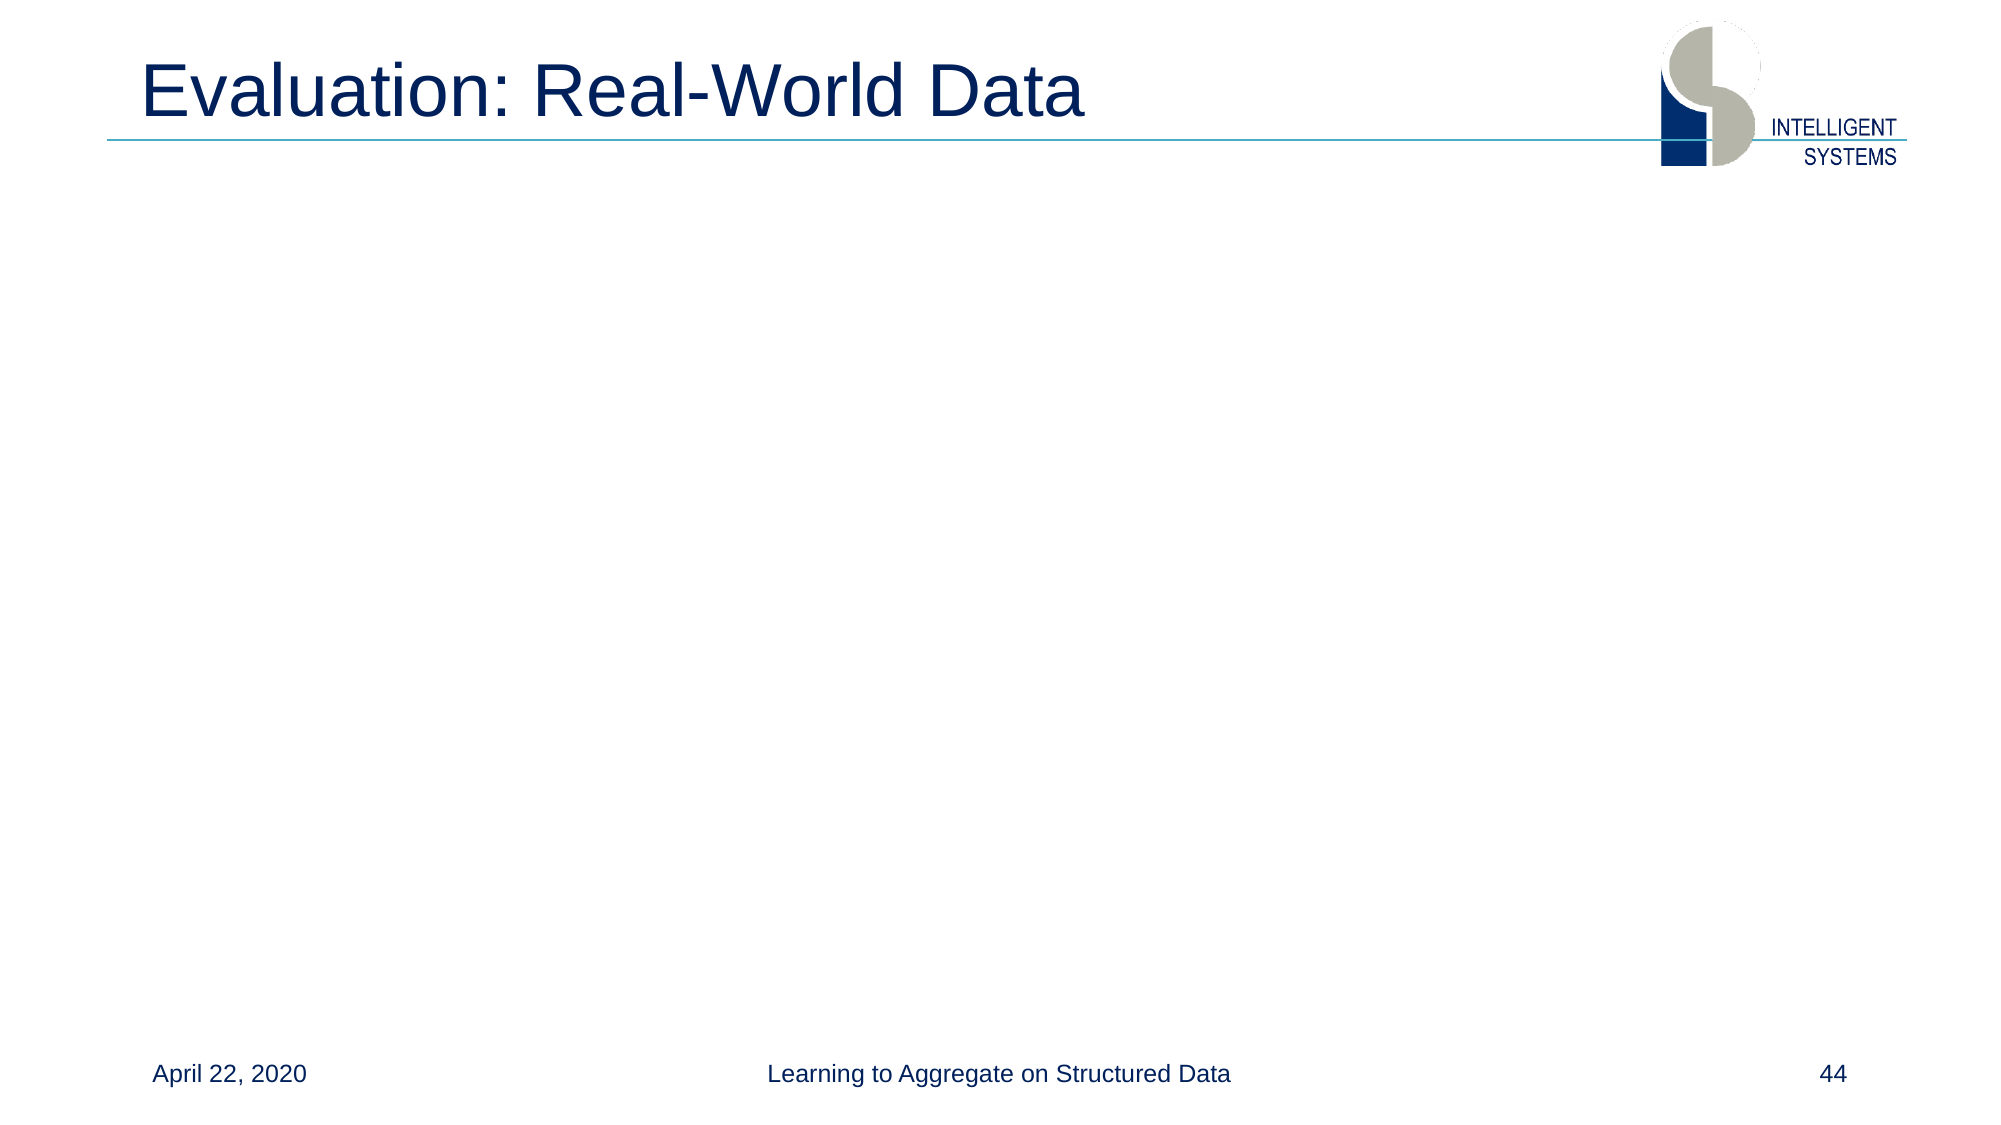

# Evaluation: Real-World Data
April 22, 2020
Learning to Aggregate on Structured Data
44